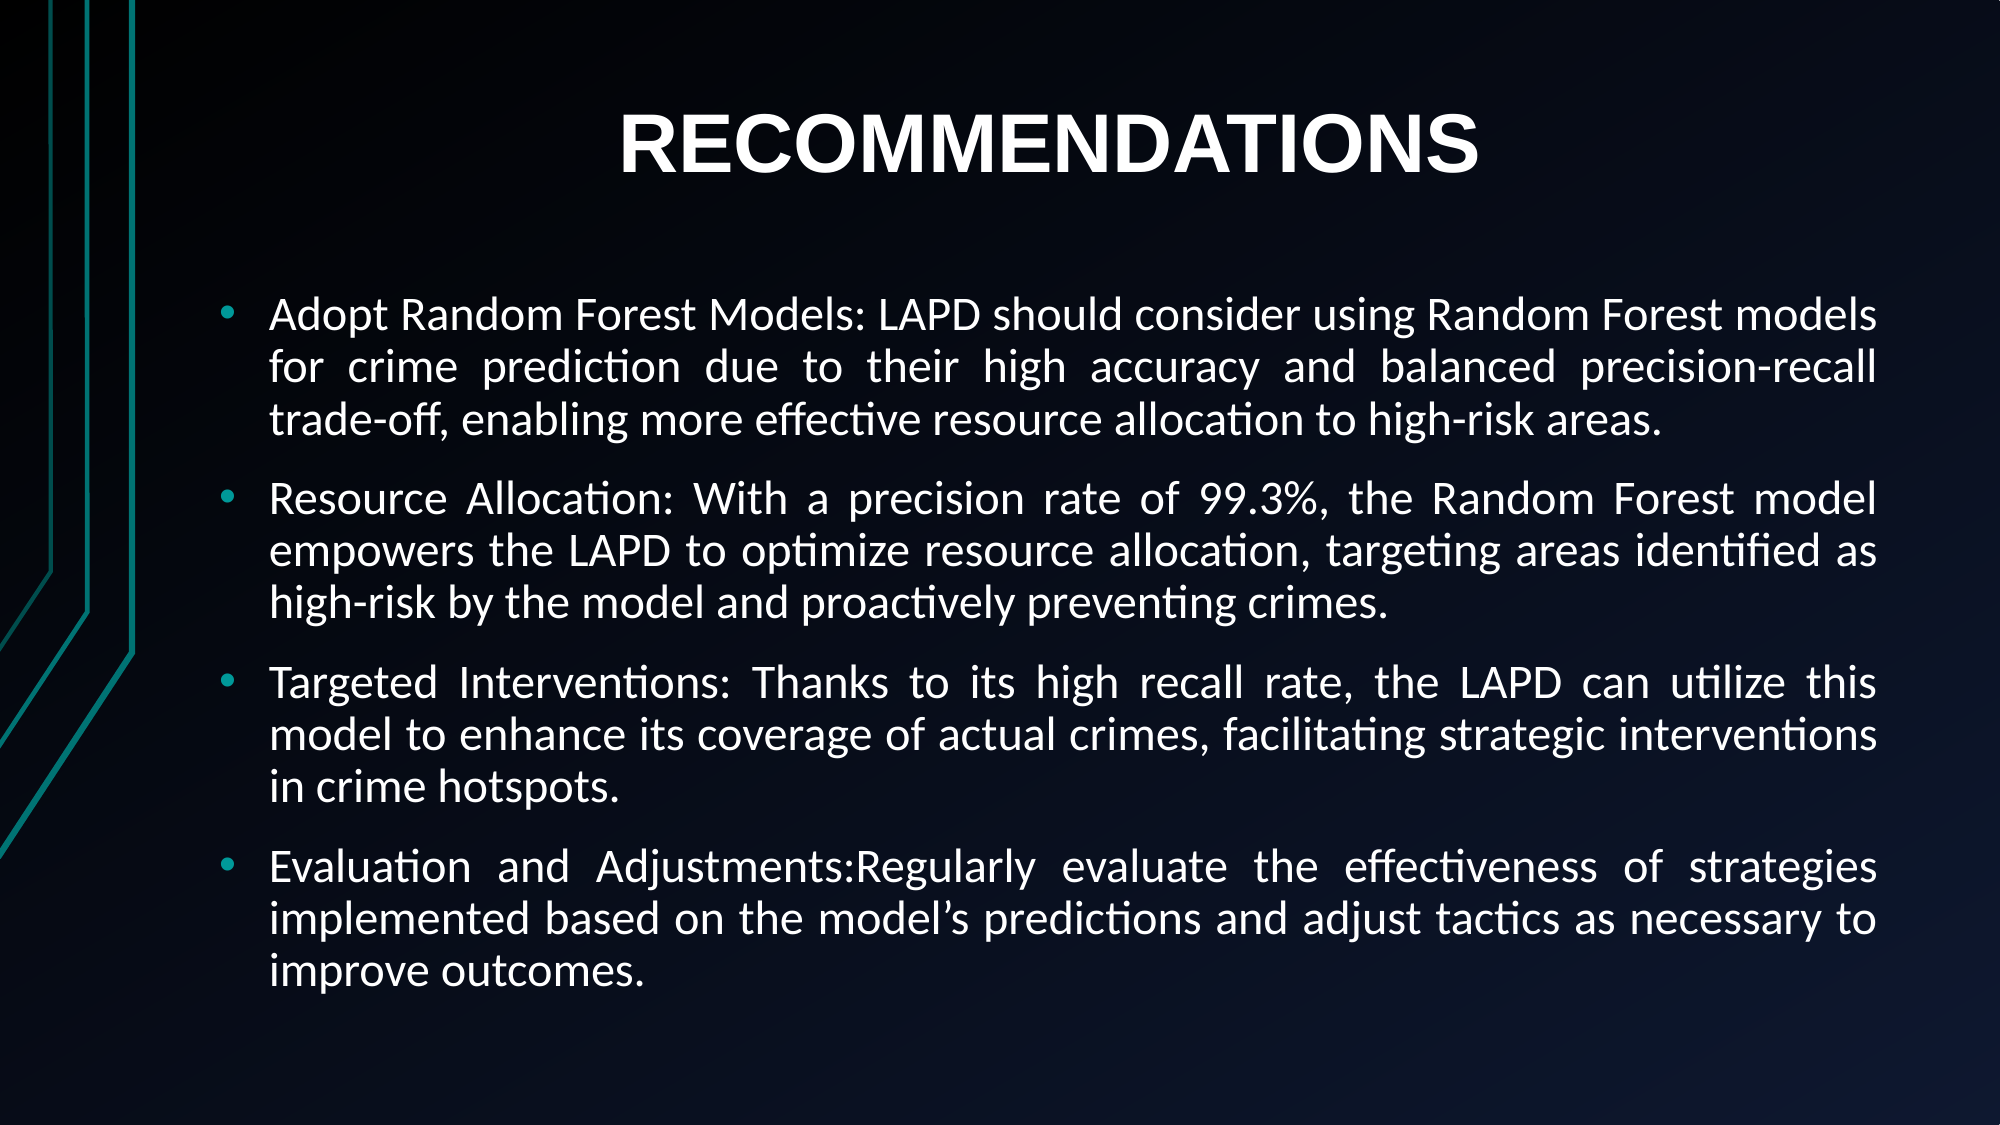

# RECOMMENDATIONS
Adopt Random Forest Models: LAPD should consider using Random Forest models for crime prediction due to their high accuracy and balanced precision-recall trade-off, enabling more effective resource allocation to high-risk areas.
Resource Allocation: With a precision rate of 99.3%, the Random Forest model empowers the LAPD to optimize resource allocation, targeting areas identified as high-risk by the model and proactively preventing crimes.
Targeted Interventions: Thanks to its high recall rate, the LAPD can utilize this model to enhance its coverage of actual crimes, facilitating strategic interventions in crime hotspots.
Evaluation and Adjustments:Regularly evaluate the effectiveness of strategies implemented based on the model’s predictions and adjust tactics as necessary to improve outcomes.